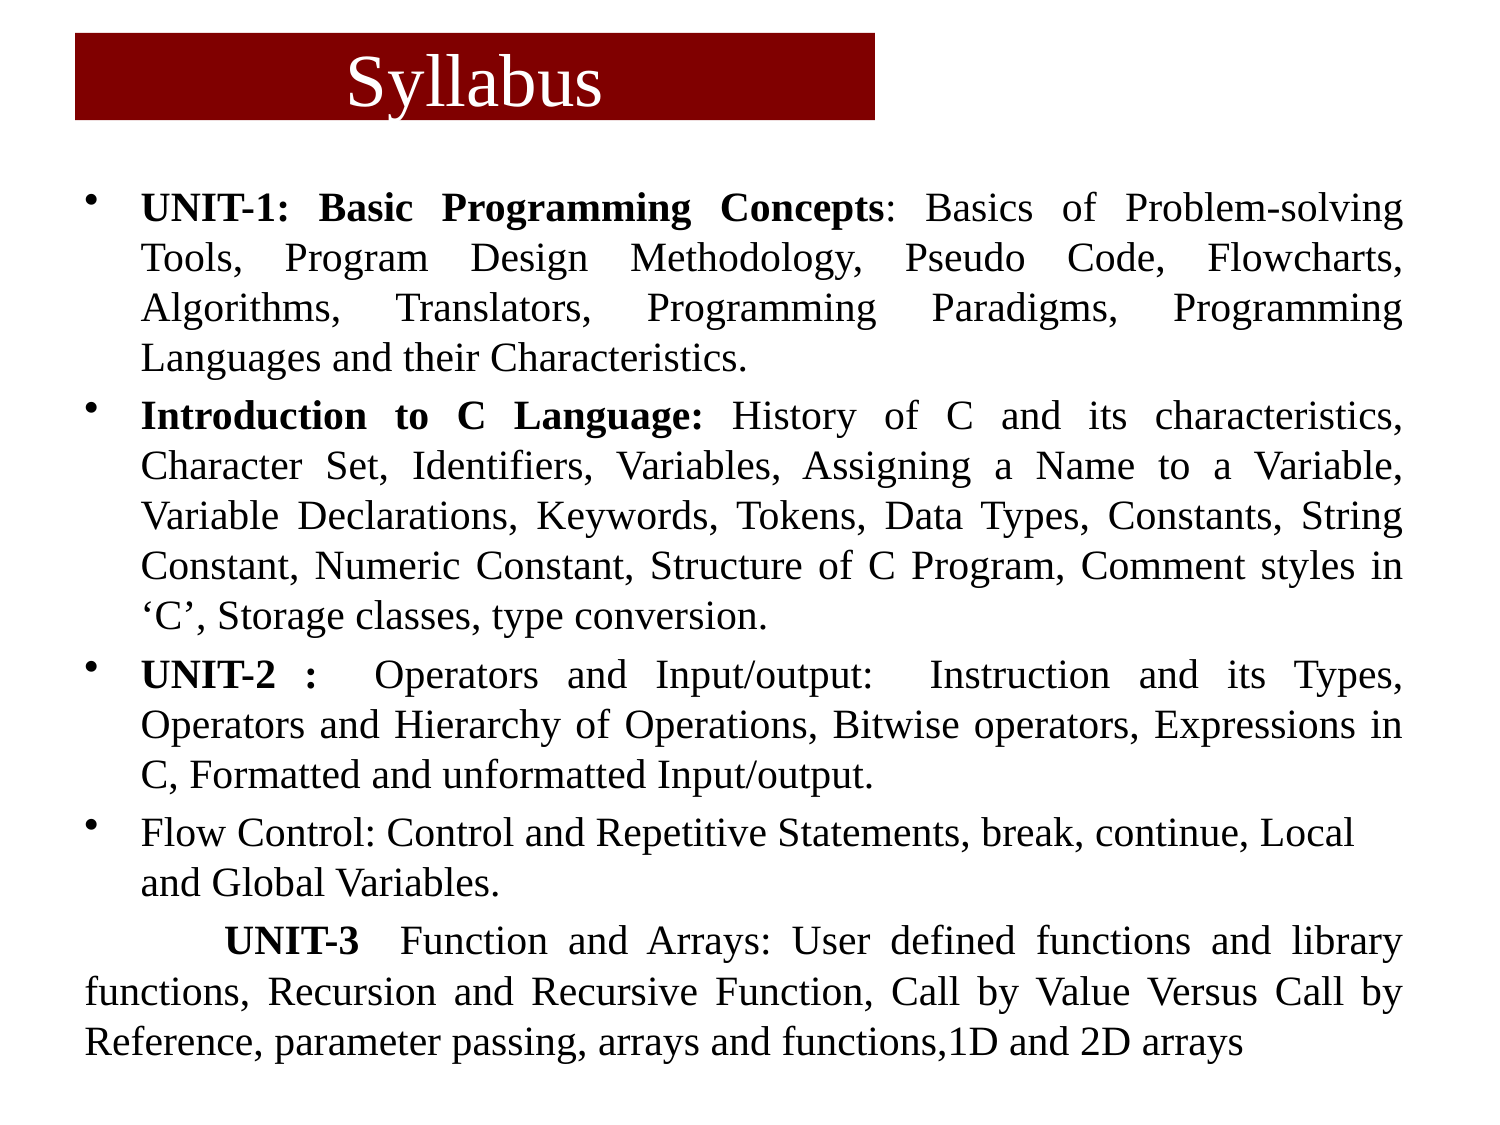

# Syllabus
UNIT-1: Basic Programming Concepts: Basics of Problem-solving Tools, Program Design Methodology, Pseudo Code, Flowcharts, Algorithms, Translators, Programming Paradigms, Programming Languages and their Characteristics.
Introduction to C Language: History of C and its characteristics, Character Set, Identifiers, Variables, Assigning a Name to a Variable, Variable Declarations, Keywords, Tokens, Data Types, Constants, String Constant, Numeric Constant, Structure of C Program, Comment styles in ‘C’, Storage classes, type conversion.
UNIT-2 :  Operators and Input/output:  Instruction and its Types, Operators and Hierarchy of Operations, Bitwise operators, Expressions in C, Formatted and unformatted Input/output.
Flow Control: Control and Repetitive Statements, break, continue, Local and Global Variables.
       UNIT-3  Function and Arrays: User defined functions and library functions, Recursion and Recursive Function, Call by Value Versus Call by Reference, parameter passing, arrays and functions,1D and 2D arrays